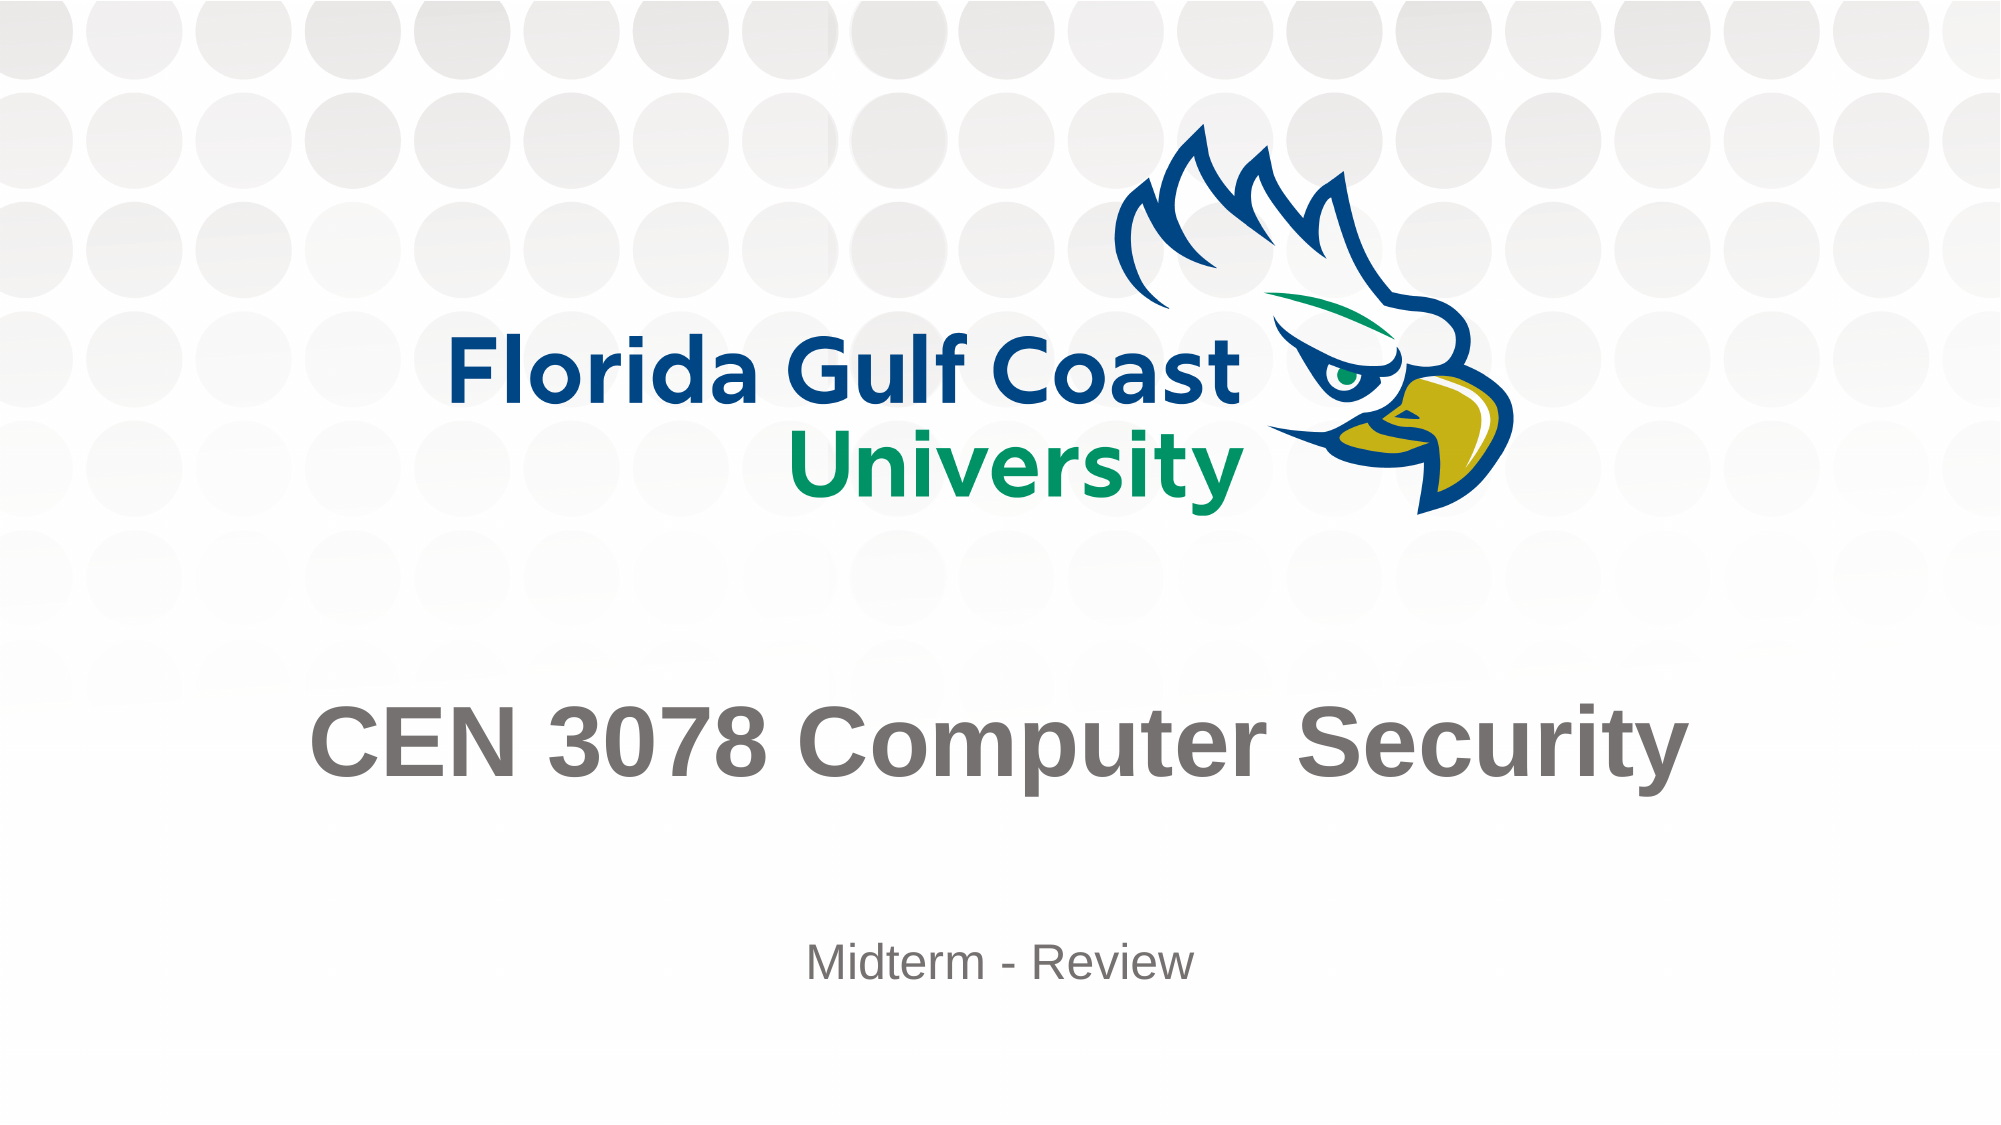

CEN 3078 Computer Security
Midterm - Review